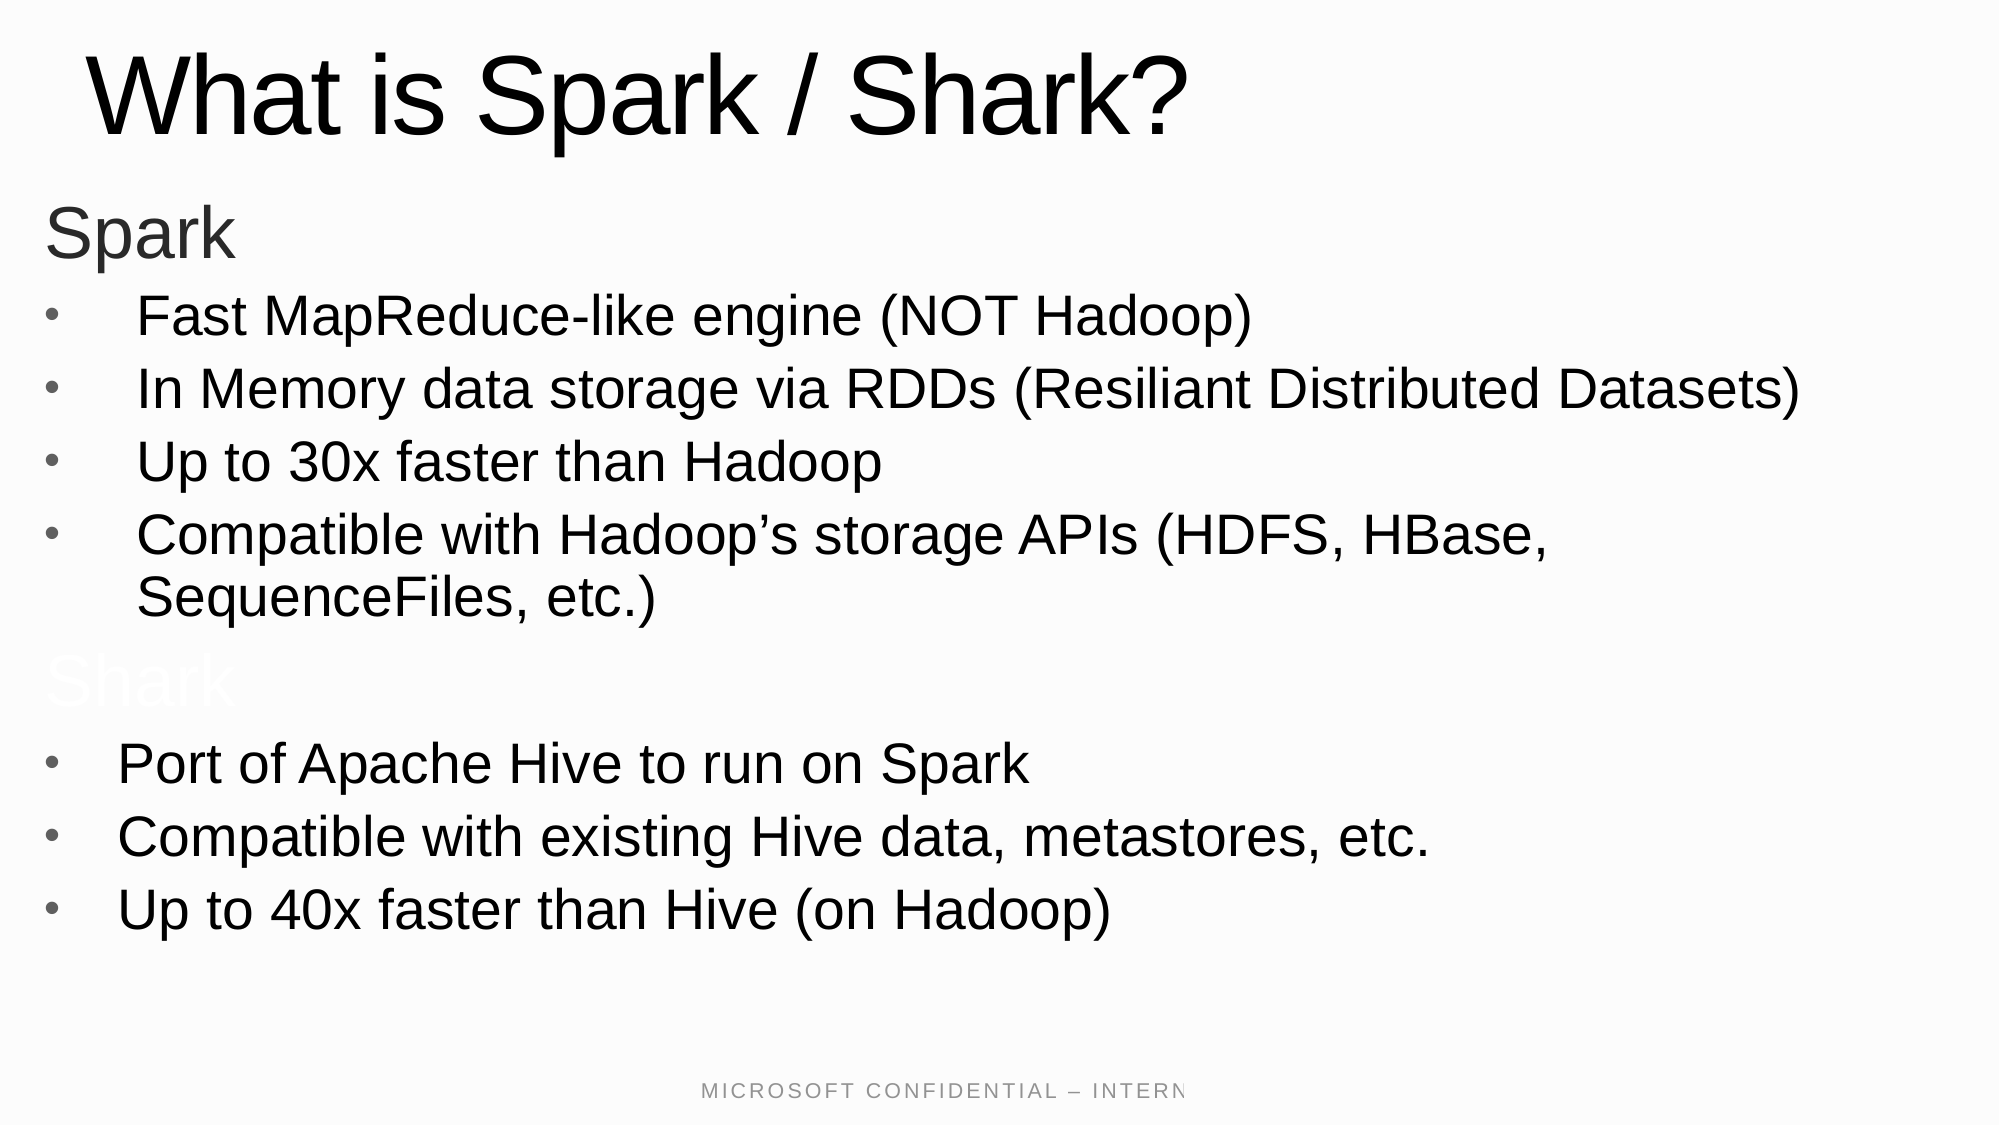

# What is Spark / Shark?
Spark
Fast MapReduce-like engine (NOT Hadoop)
In Memory data storage via RDDs (Resiliant Distributed Datasets)
Up to 30x faster than Hadoop
Compatible with Hadoop’s storage APIs (HDFS, HBase, SequenceFiles, etc.)
Shark
Port of Apache Hive to run on Spark
Compatible with existing Hive data, metastores, etc.
Up to 40x faster than Hive (on Hadoop)